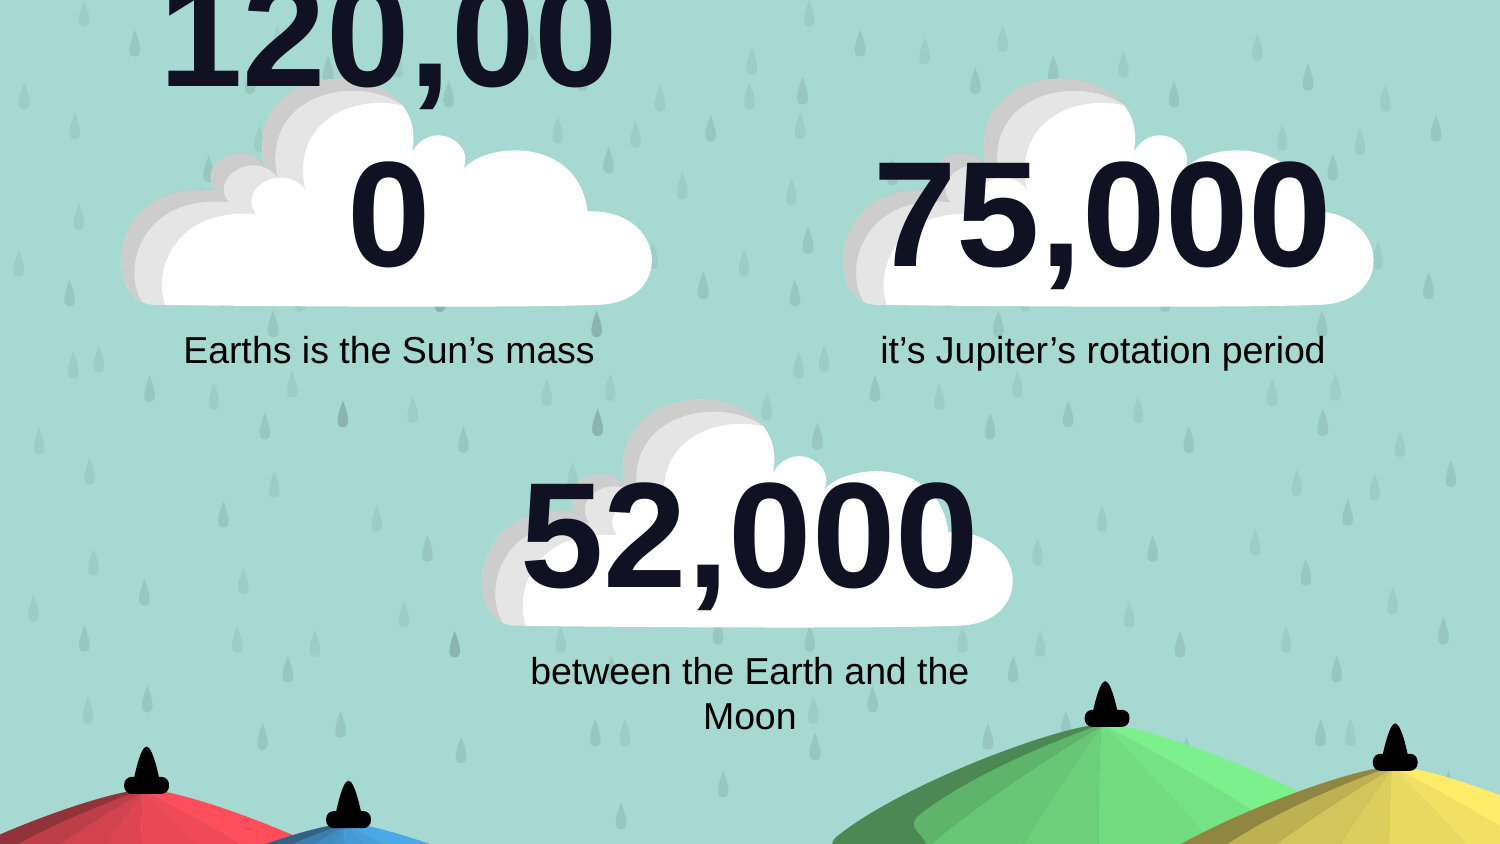

# 120,000
75,000
Earths is the Sun’s mass
it’s Jupiter’s rotation period

52,000
between the Earth and the Moon